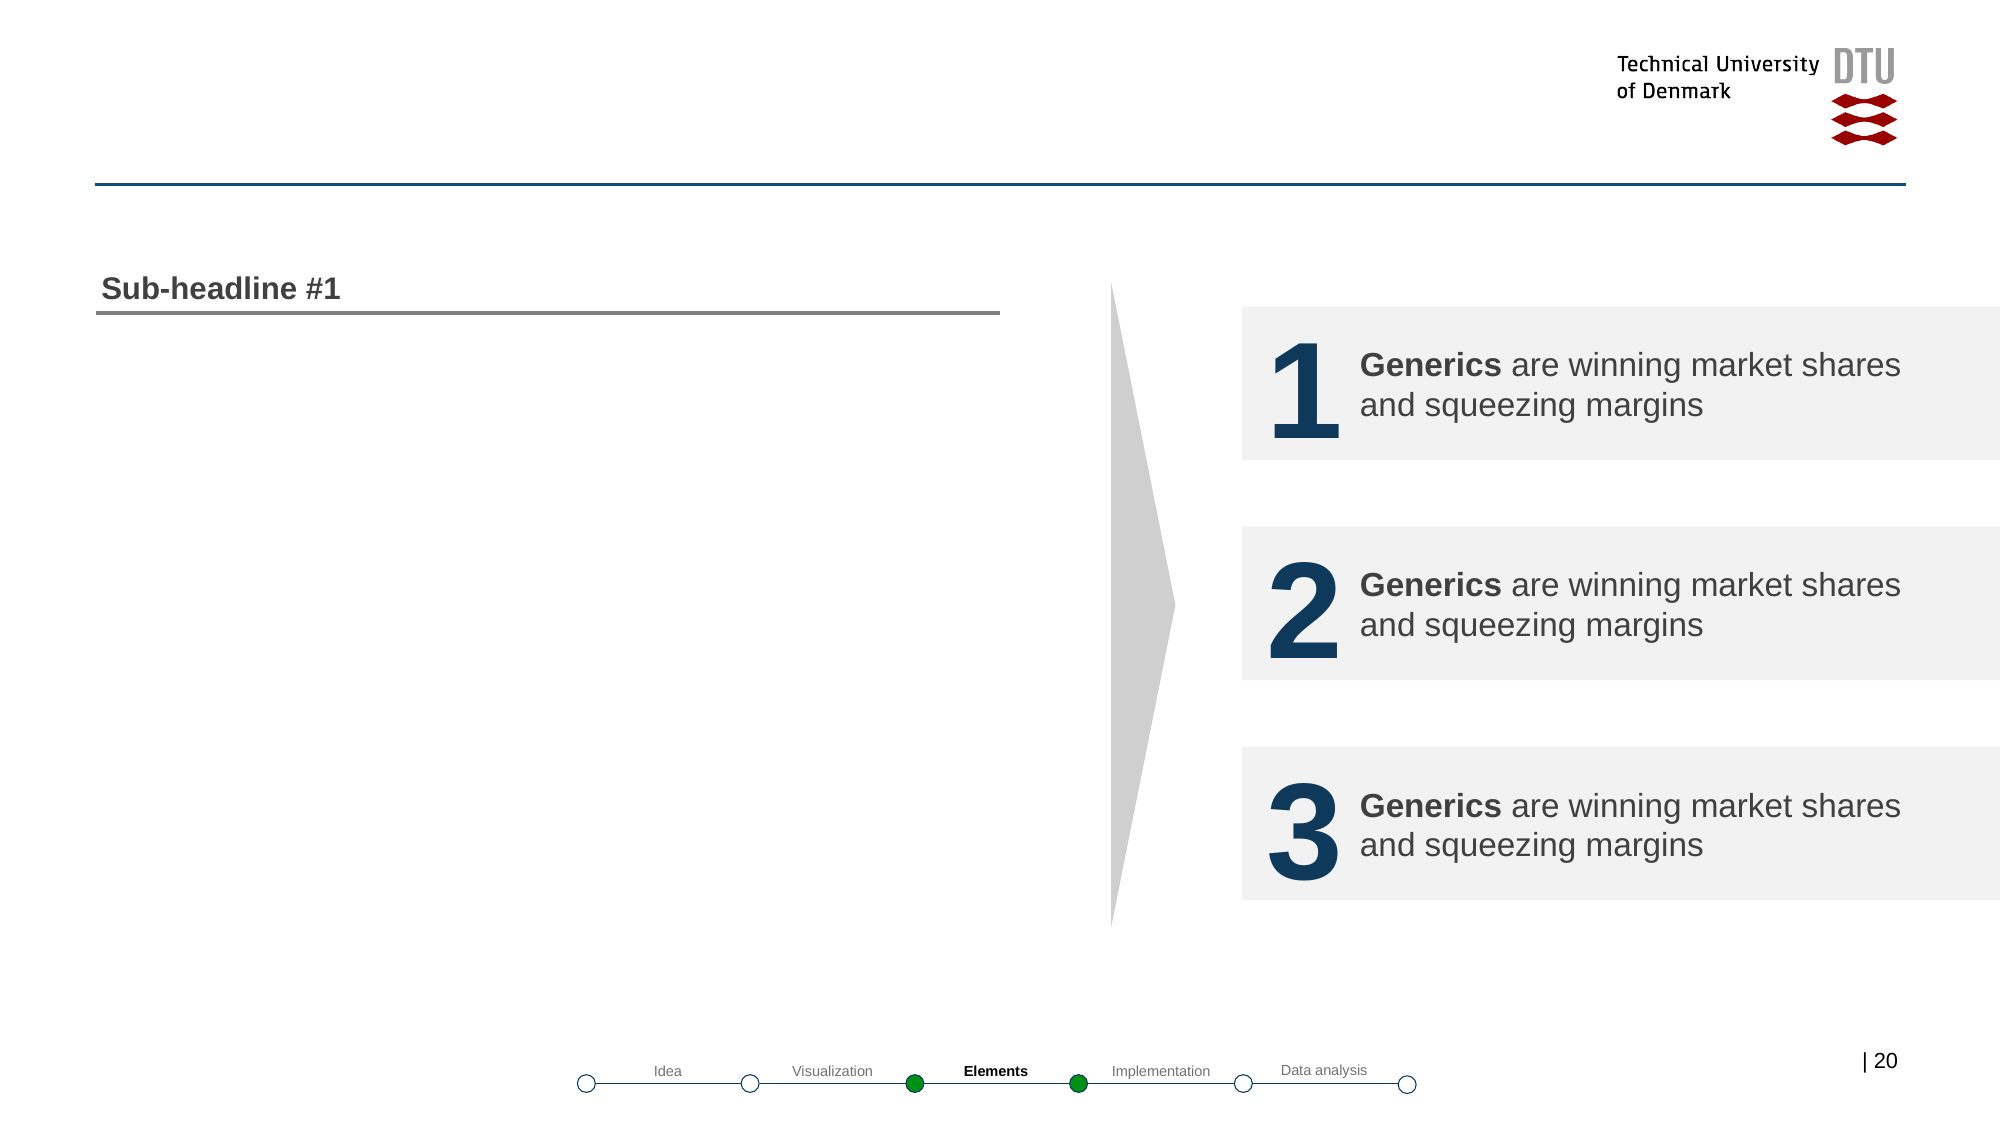

#
Sub-headline #1
1

Generics are winning market shares
and squeezing margins
2

Generics are winning market shares
and squeezing margins

3

Generics are winning market shares
and squeezing margins